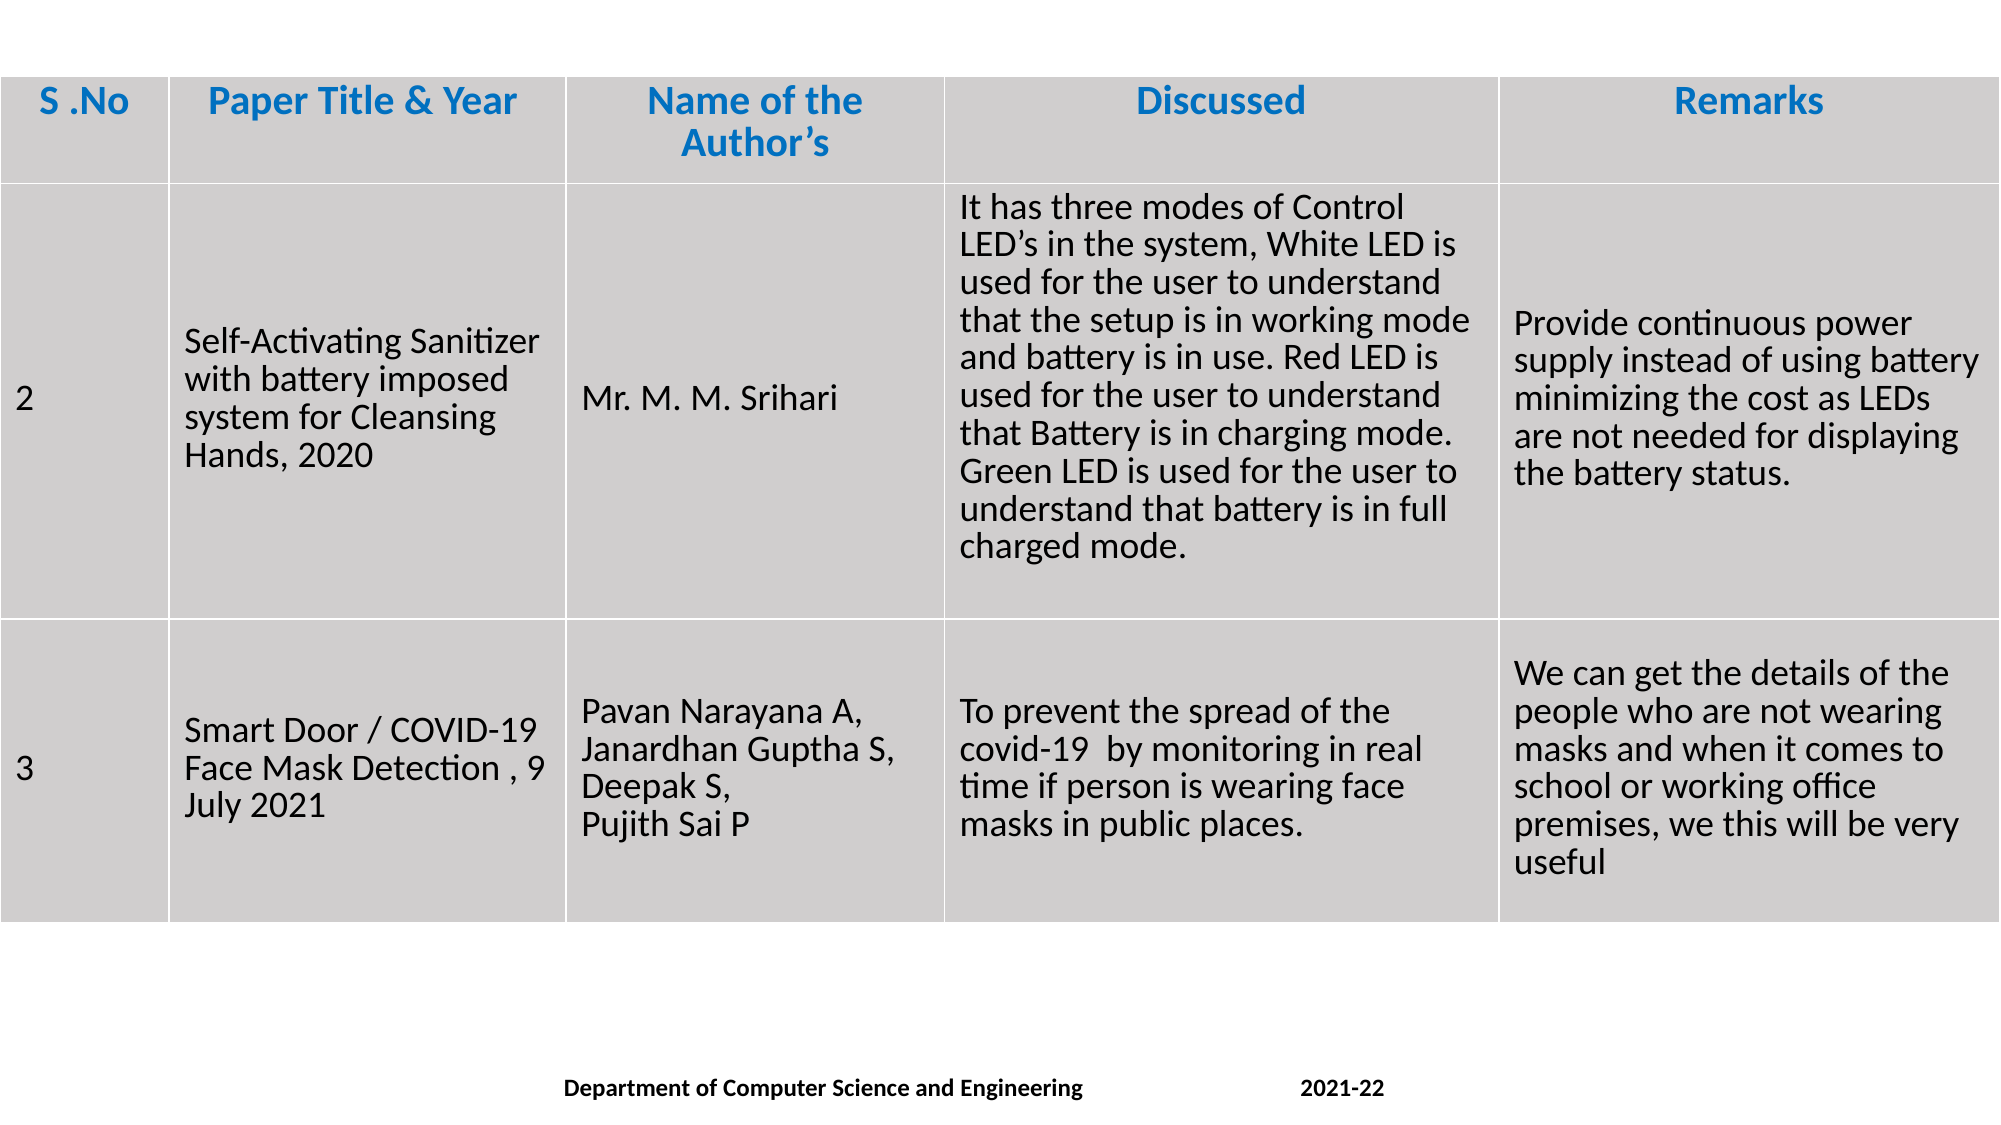

| S .No | Paper Title & Year | Name of the Author’s | Discussed | Remarks |
| --- | --- | --- | --- | --- |
| 2 | Self-Activating Sanitizer with battery imposed system for Cleansing Hands, 2020 | Mr. M. M. Srihari | It has three modes of Control LED’s in the system, White LED is used for the user to understand that the setup is in working mode and battery is in use. Red LED is used for the user to understand that Battery is in charging mode. Green LED is used for the user to understand that battery is in full charged mode. | Provide continuous power supply instead of using battery minimizing the cost as LEDs are not needed for displaying the battery status. |
| 3 | Smart Door / COVID-19 Face Mask Detection , 9 July 2021 | Pavan Narayana A, Janardhan Guptha S, Deepak S, Pujith Sai P | To prevent the spread of the covid-19 by monitoring in real time if person is wearing face masks in public places. | We can get the details of the people who are not wearing masks and when it comes to school or working office premises, we this will be very useful |
Department of Computer Science and Engineering                                      2021-22